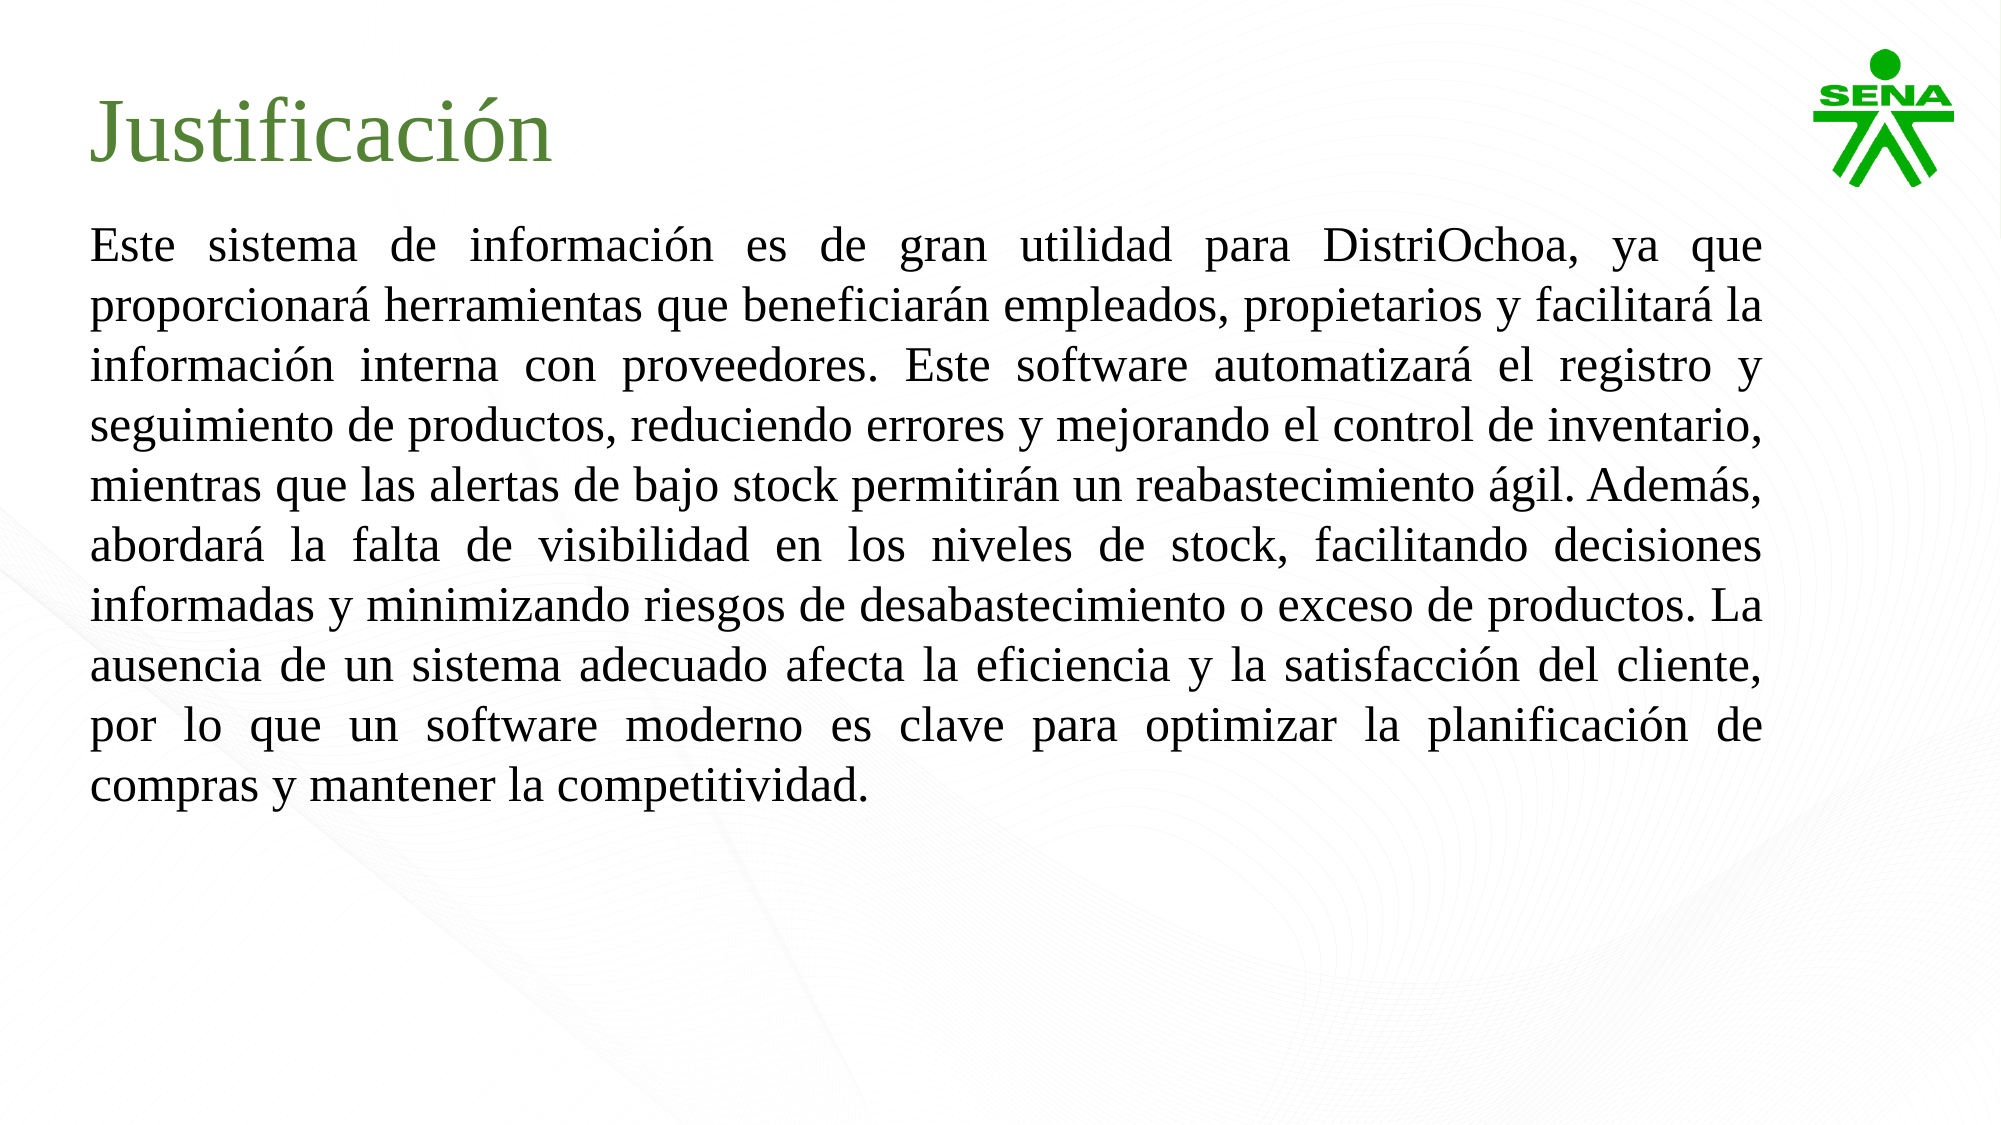

Justificación
Este sistema de información es de gran utilidad para DistriOchoa, ya que proporcionará herramientas que beneficiarán empleados, propietarios y facilitará la información interna con proveedores. Este software automatizará el registro y seguimiento de productos, reduciendo errores y mejorando el control de inventario, mientras que las alertas de bajo stock permitirán un reabastecimiento ágil. Además, abordará la falta de visibilidad en los niveles de stock, facilitando decisiones informadas y minimizando riesgos de desabastecimiento o exceso de productos. La ausencia de un sistema adecuado afecta la eficiencia y la satisfacción del cliente, por lo que un software moderno es clave para optimizar la planificación de compras y mantener la competitividad.